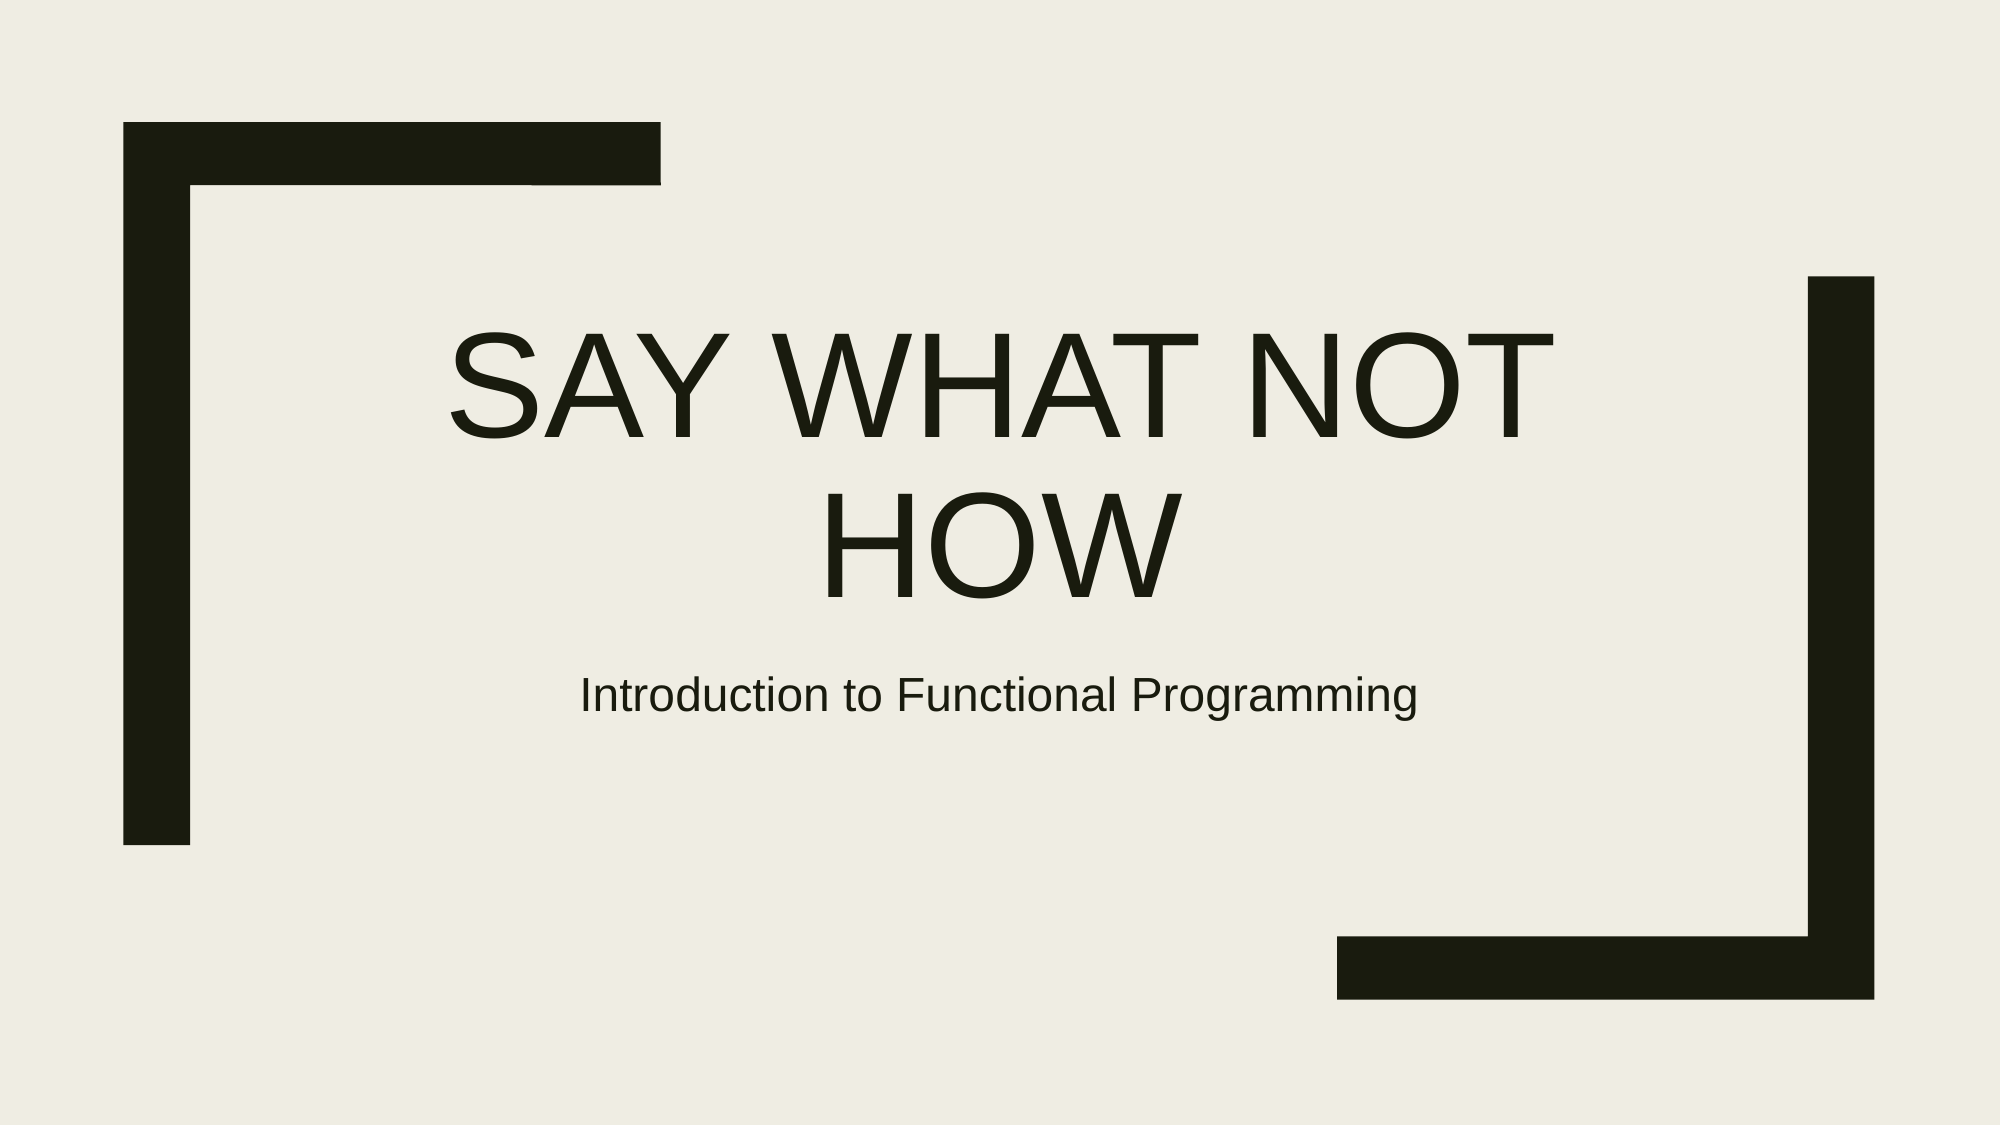

# Say what not how
Introduction to Functional Programming